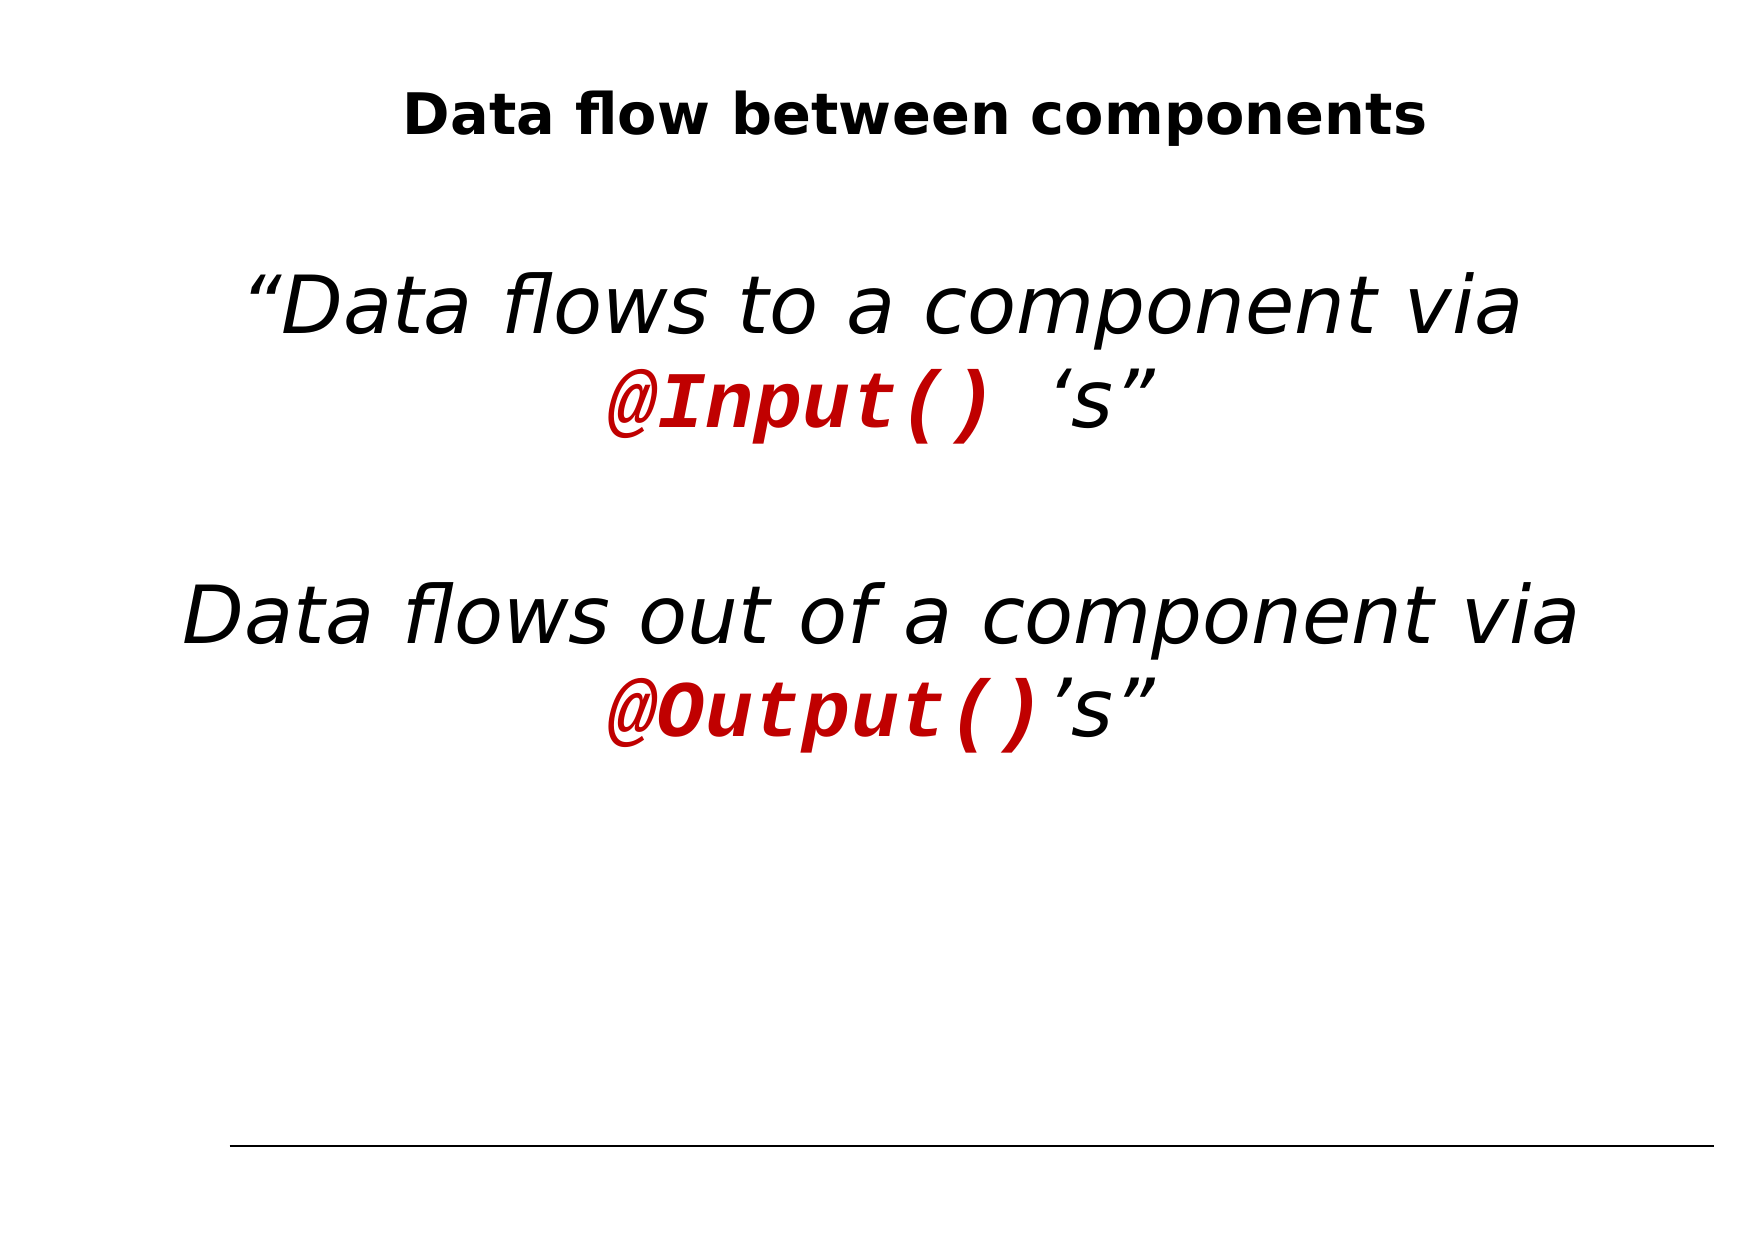

# Data flow between components
“Data flows to a component via
@Input()	‘s”

Data flows out of a component via
@Output()’s”